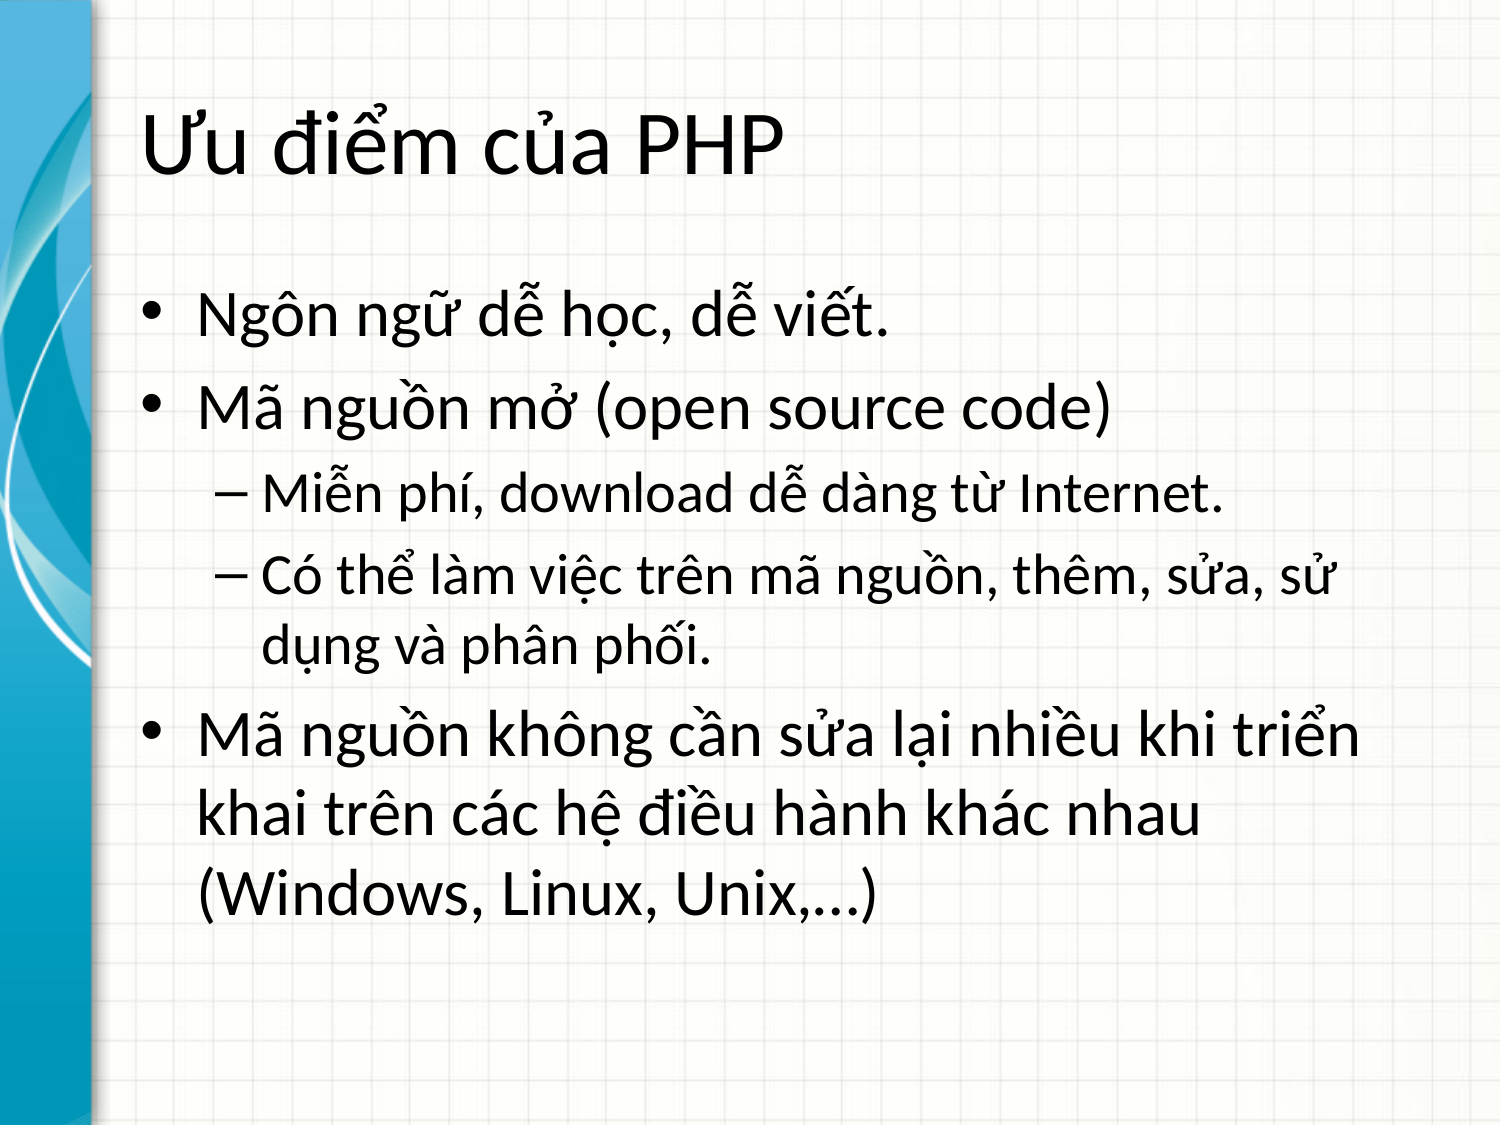

# Ưu điểm của PHP
Ngôn ngữ dễ học, dễ viết.
Mã nguồn mở (open source code)
Miễn phí, download dễ dàng từ Internet.
Có thể làm việc trên mã nguồn, thêm, sửa, sử dụng và phân phối.
Mã nguồn không cần sửa lại nhiều khi triển khai trên các hệ điều hành khác nhau (Windows, Linux, Unix,…)